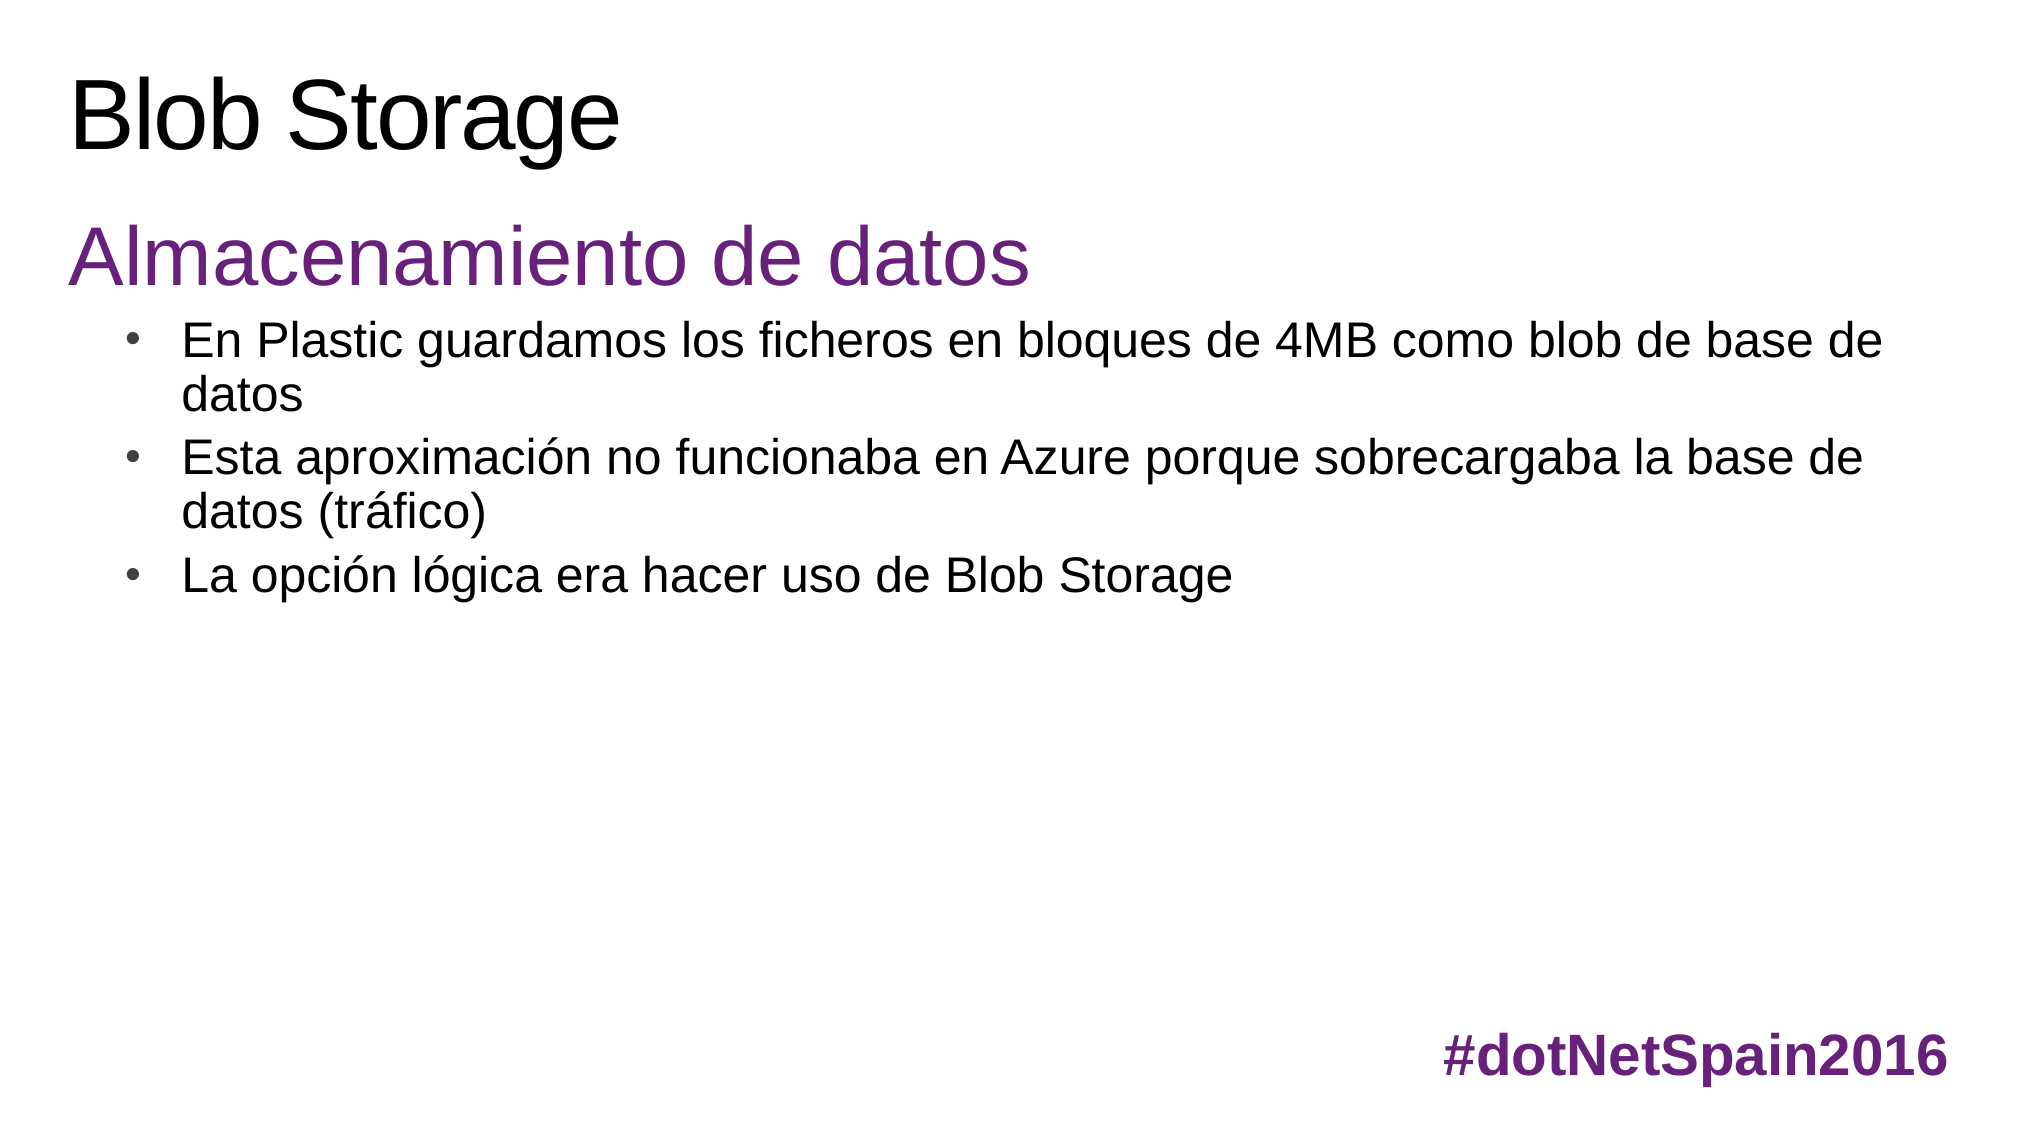

# Blob Storage
Almacenamiento de datos
En Plastic guardamos los ficheros en bloques de 4MB como blob de base de datos
Esta aproximación no funcionaba en Azure porque sobrecargaba la base de datos (tráfico)
La opción lógica era hacer uso de Blob Storage